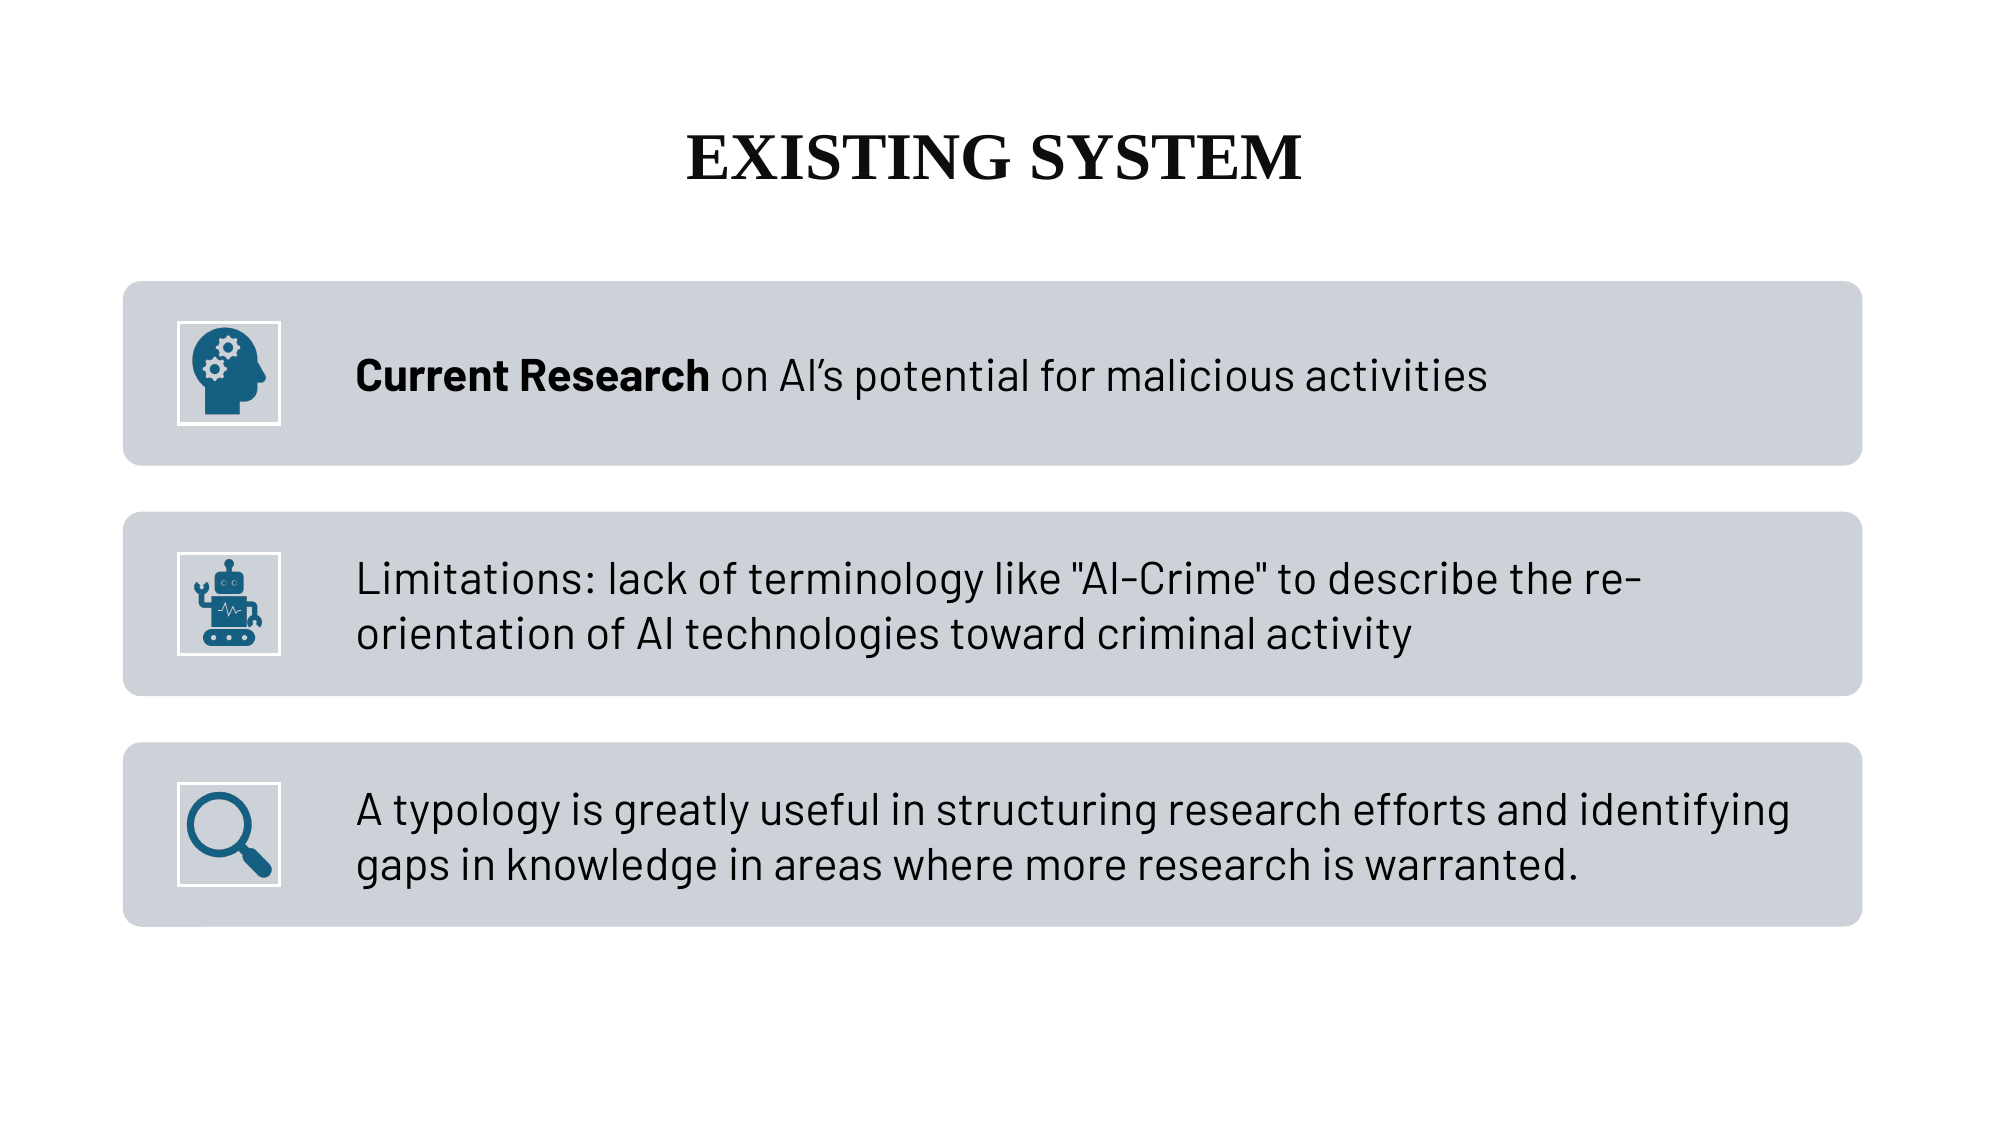

# EXISTING SYSTEM
Current Research on AI’s potential for malicious activities
Limitations: lack of terminology like "AI-Crime" to describe the re-orientation of AI technologies toward criminal activity
A typology is greatly useful in structuring research efforts and identifying gaps in knowledge in areas where more research is warranted.